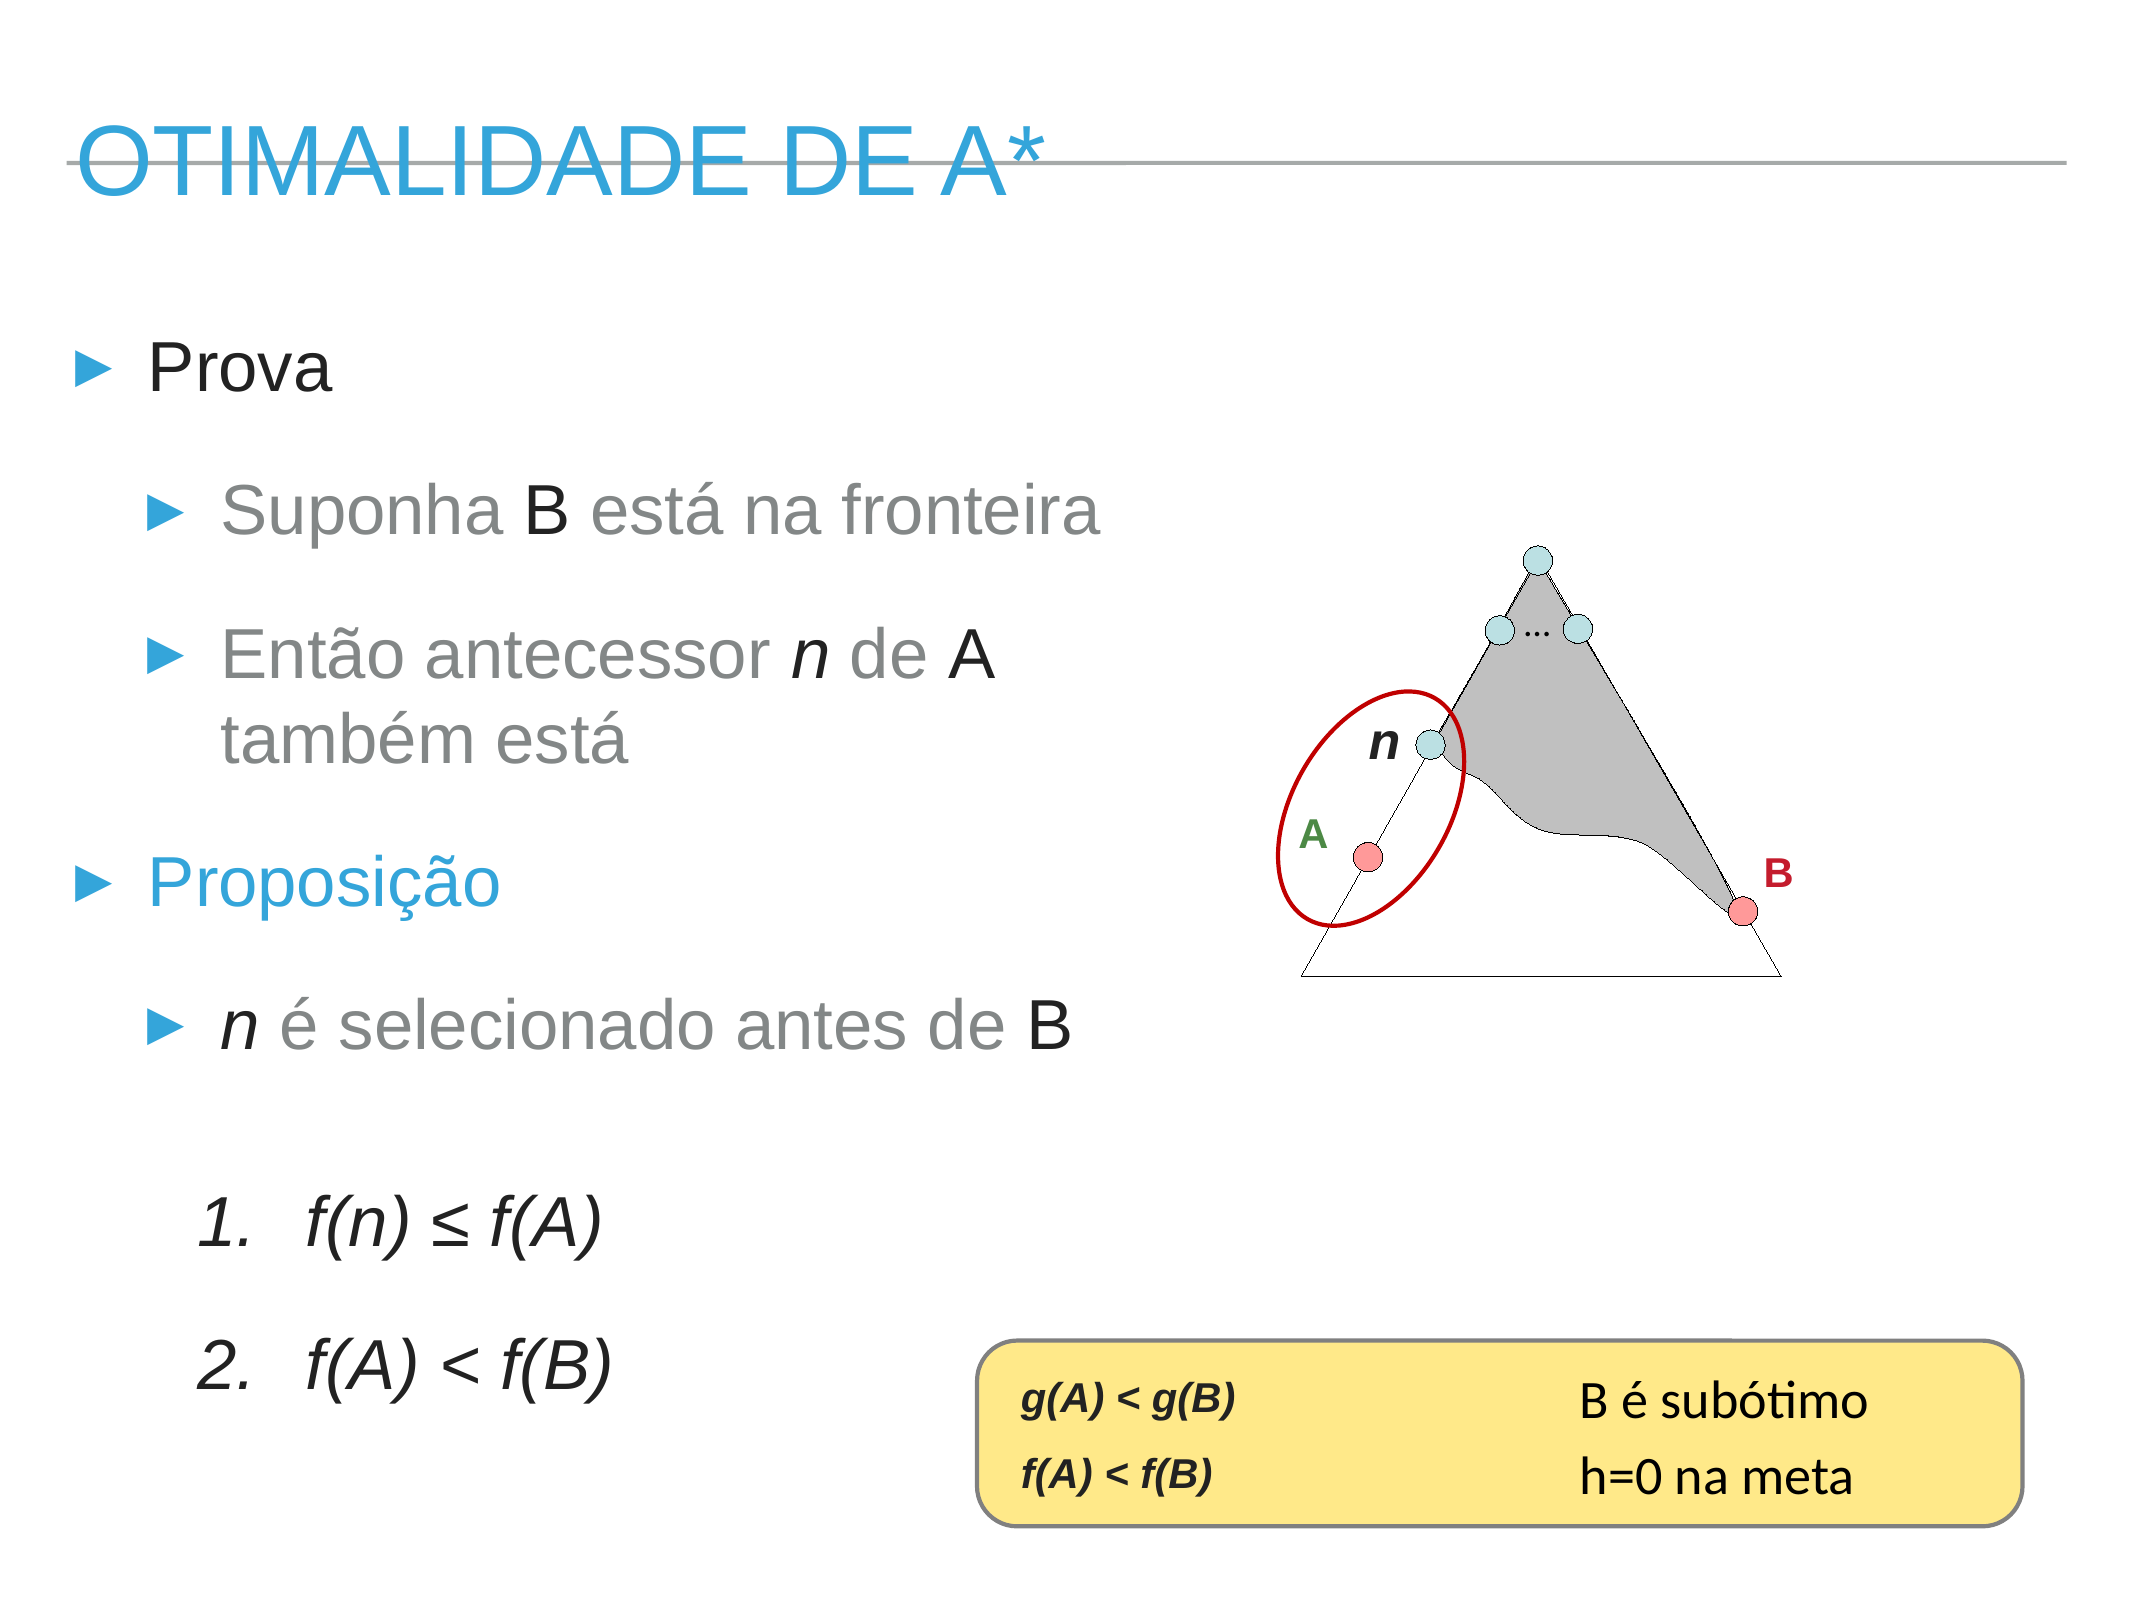

otimalidade de A*
Prova
Suponha B está na fronteira
Então antecessor n de A também está
Proposição
n é selecionado antes de B

…

n

A
B

f(n) ≤ f(A)
f(A) < f(B)

B é subótimo
g(A) < g(B)
h=0 na meta
f(A) < f(B)